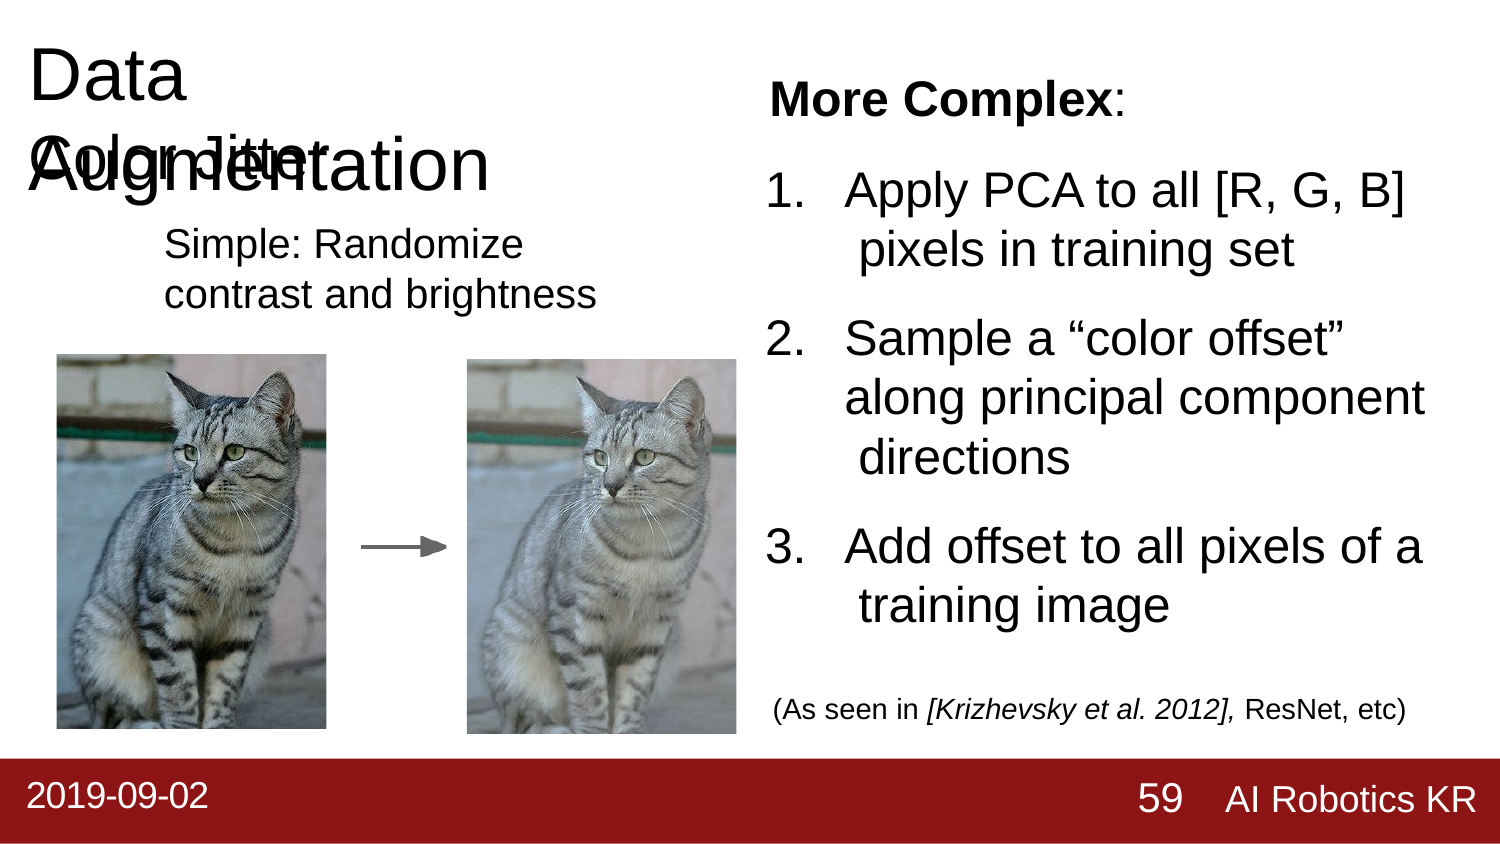

# Data Augmentation
More Complex:
Color Jitter
Simple: Randomize  contrast and brightness
Apply PCA to all [R, G, B]  pixels in training set
Sample a “color offset”  along principal component  directions
Add offset to all pixels of a  training image

(As seen in [Krizhevsky et al. 2012], ResNet, etc)
AI Robotics KR
2019-09-02
59